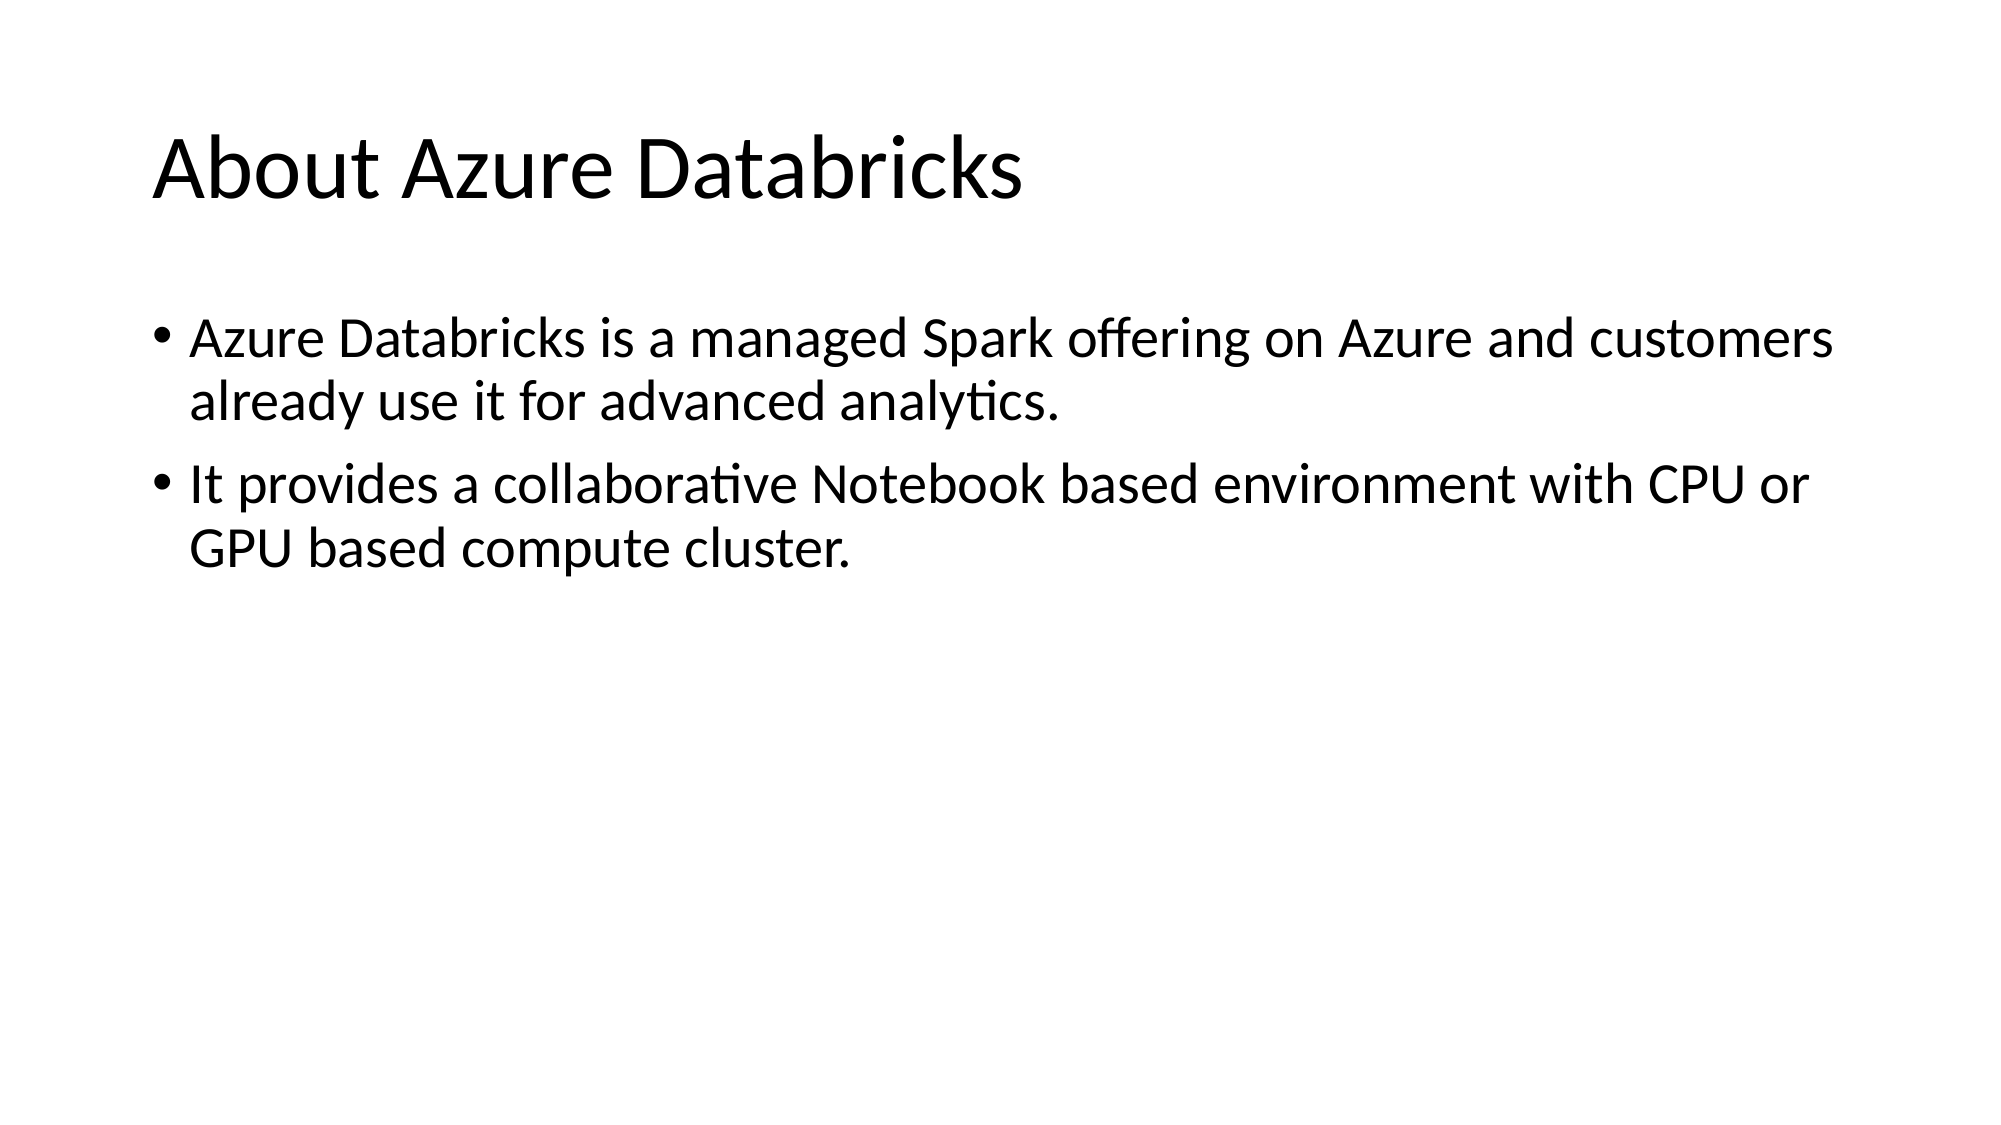

# About Azure Databricks
Azure Databricks is a managed Spark offering on Azure and customers already use it for advanced analytics.
It provides a collaborative Notebook based environment with CPU or GPU based compute cluster.